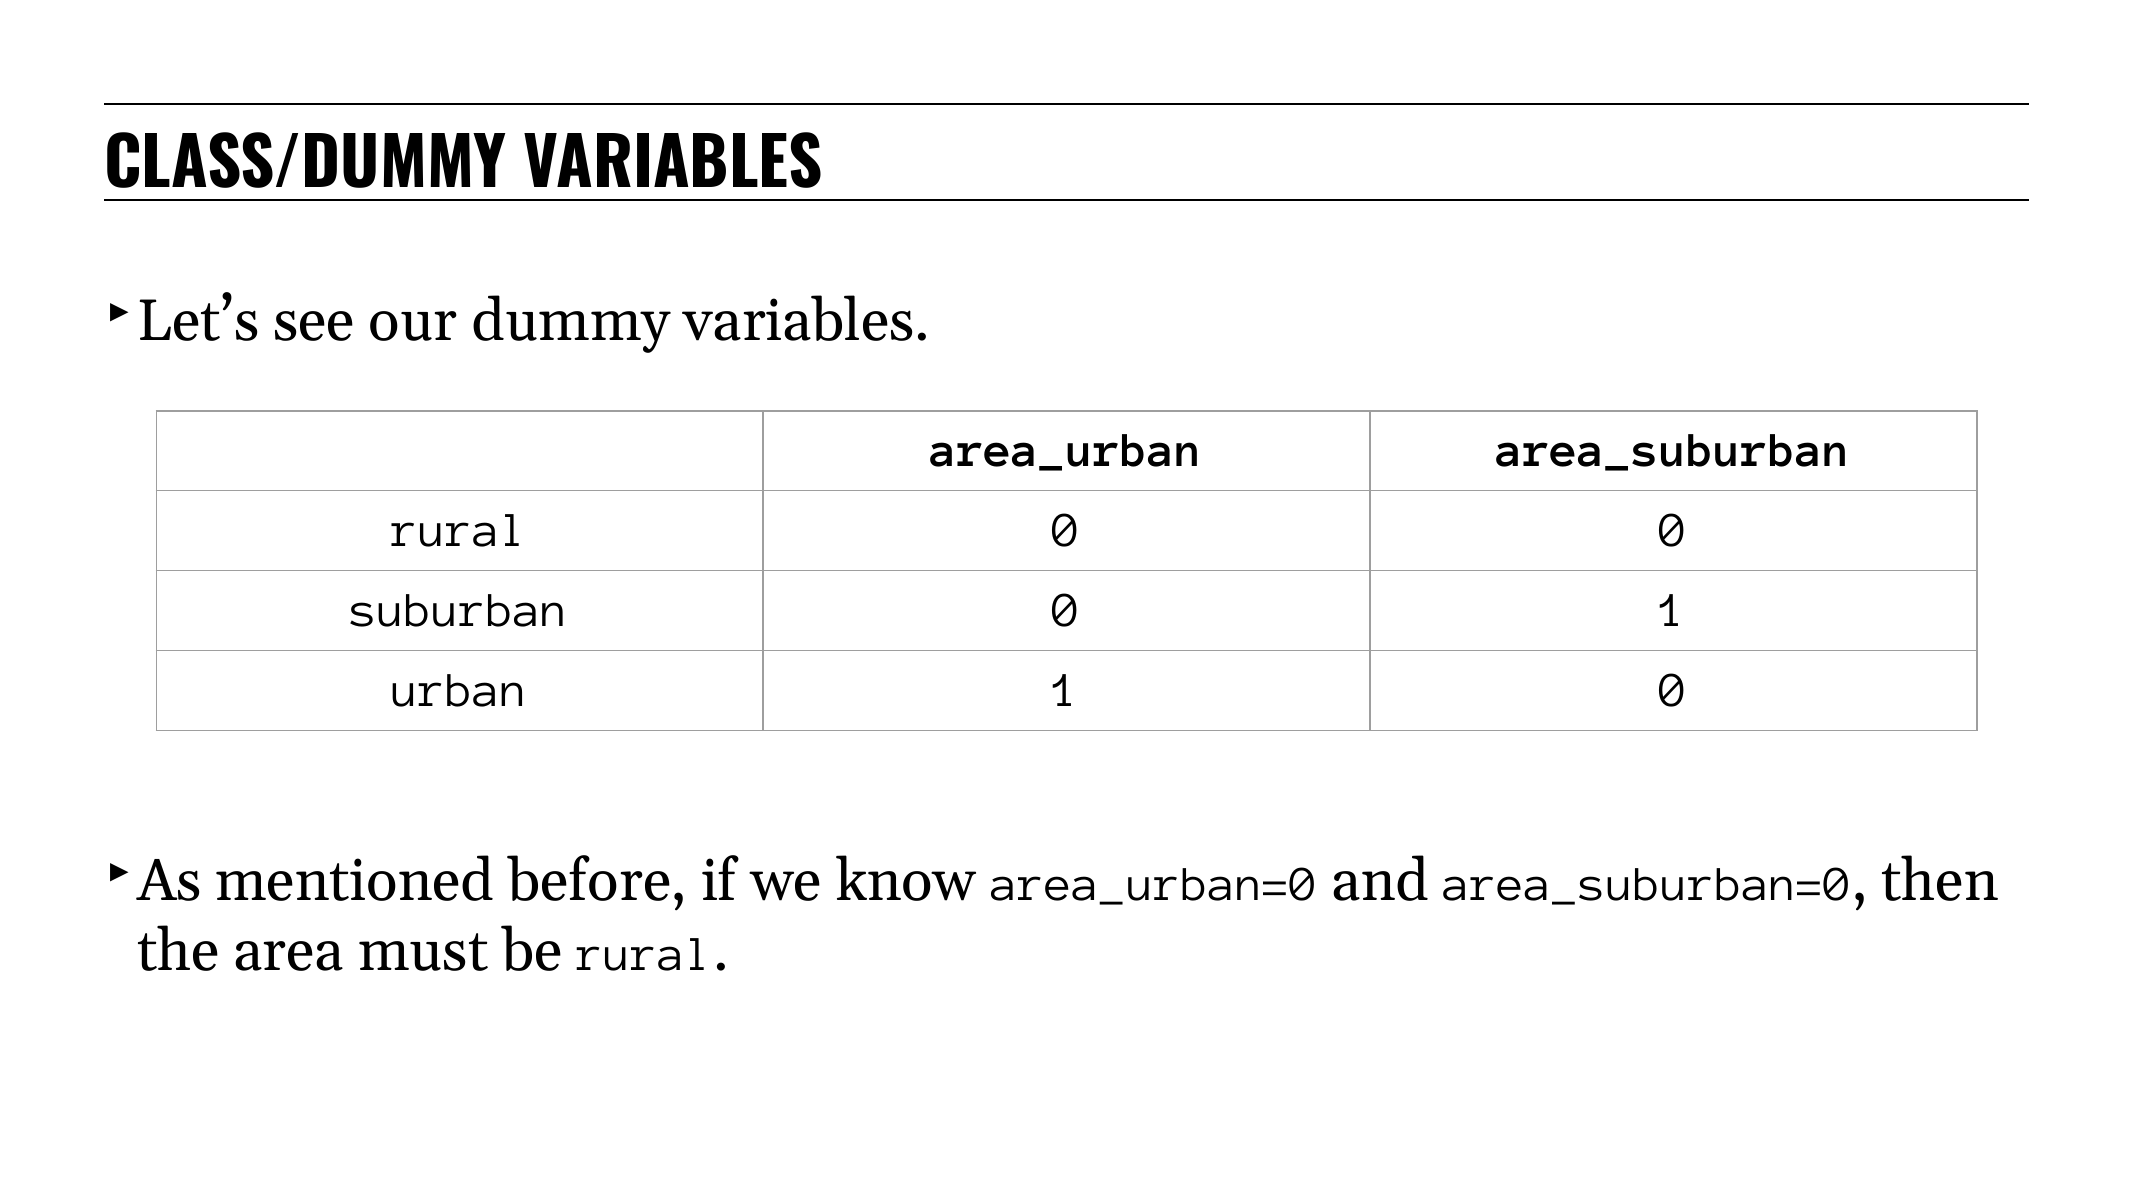

CLASS/DUMMY VARIABLES

Let’s see our dummy variables.

As mentioned before, if we know area_urban=0 and area_suburban=0, then the area must be rural.
|  | area\_urban | area\_suburban |
| --- | --- | --- |
| rural | 0 | 0 |
| suburban | 0 | 1 |
| urban | 1 | 0 |